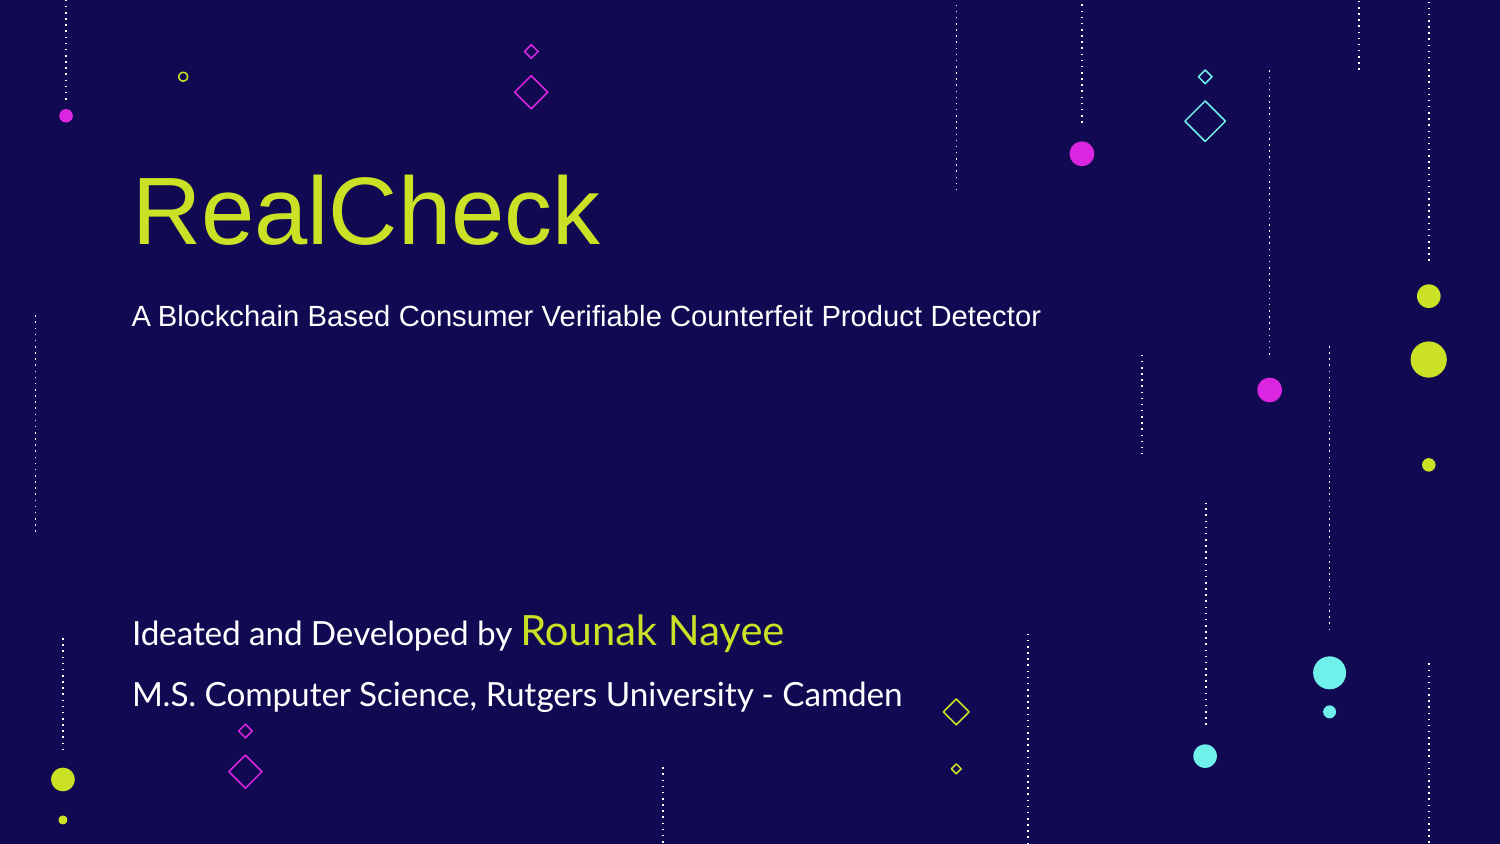

# RealCheck

A Blockchain Based Consumer Verifiable Counterfeit Product Detector

Ideated and Developed by Rounak Nayee
M.S. Computer Science, Rutgers University - Camden